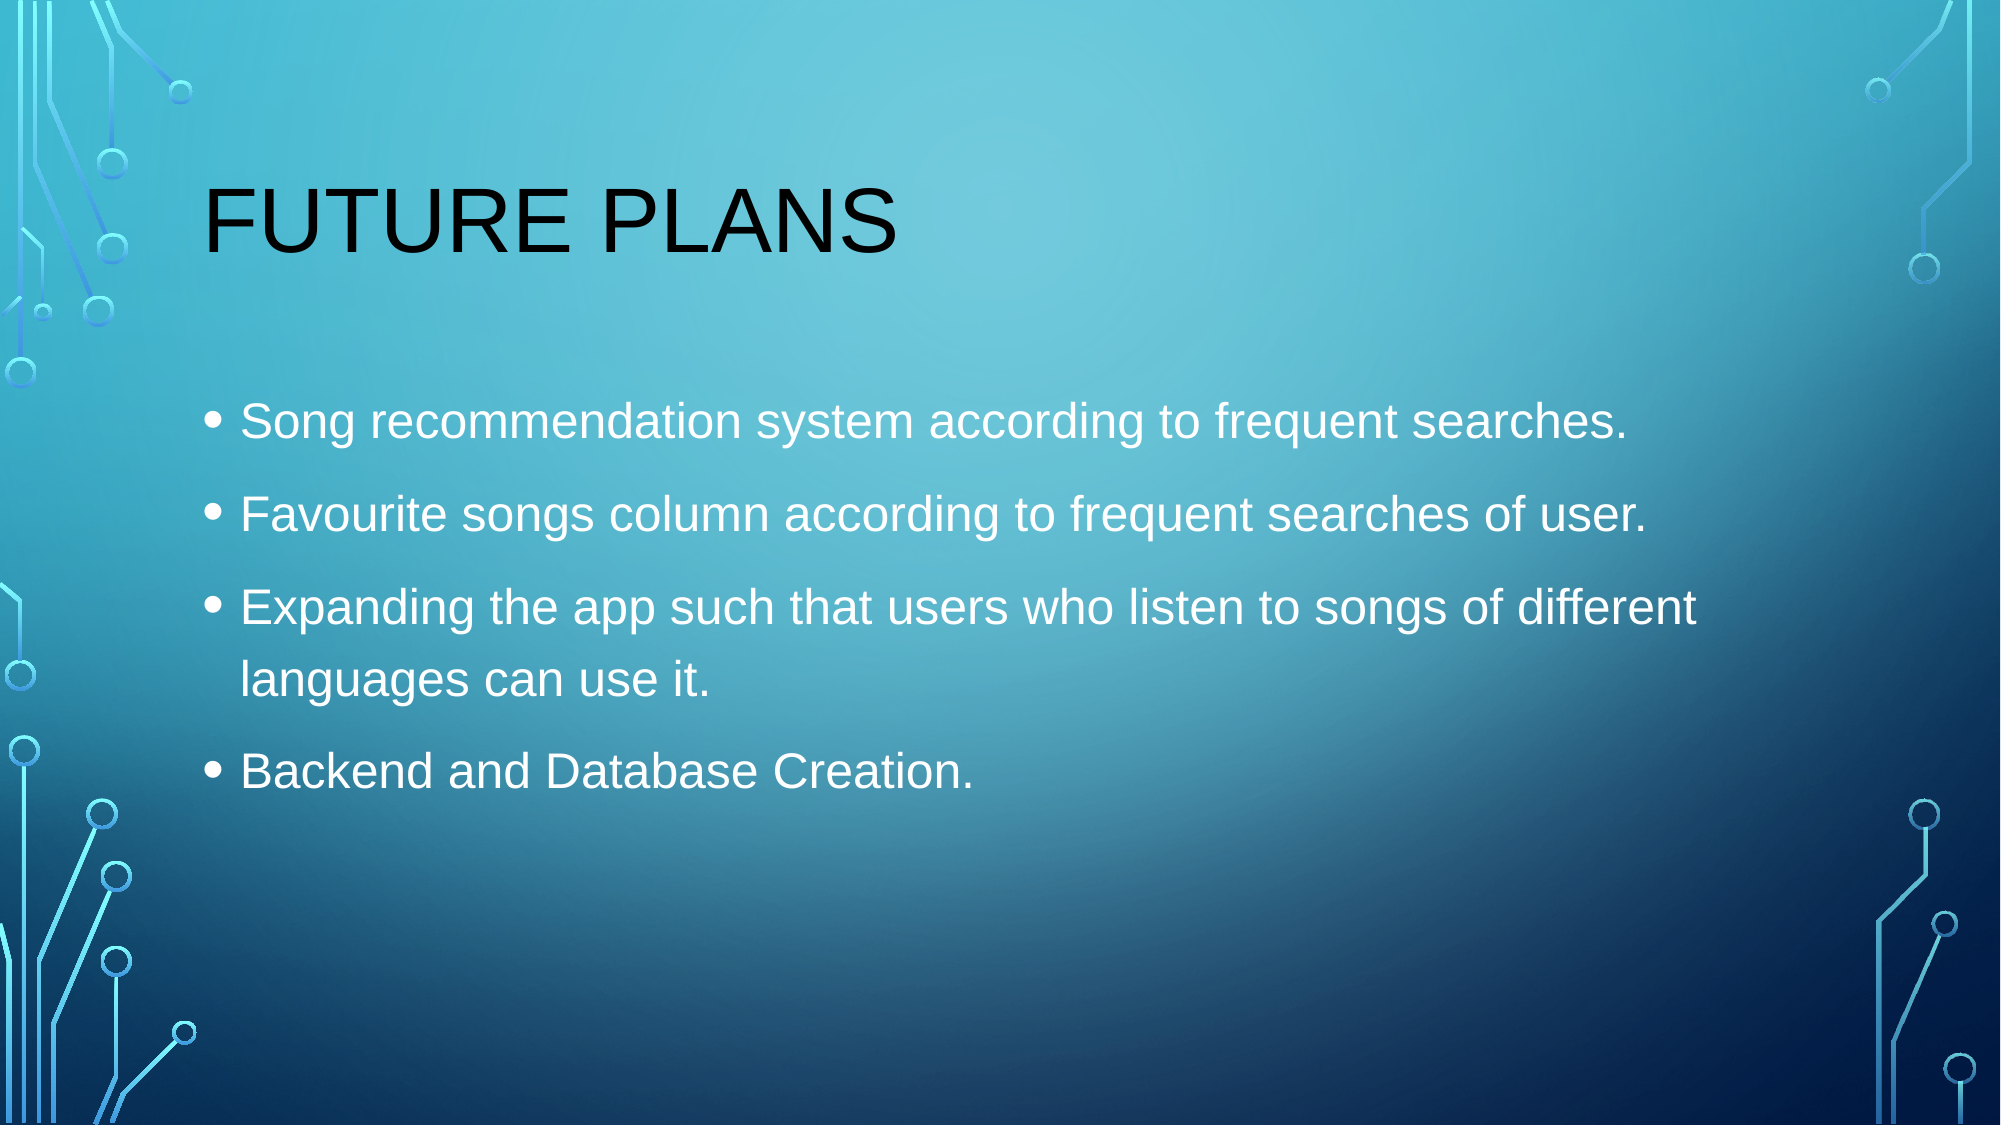

# Future plans
Song recommendation system according to frequent searches.
Favourite songs column according to frequent searches of user.
Expanding the app such that users who listen to songs of different languages can use it.
Backend and Database Creation.